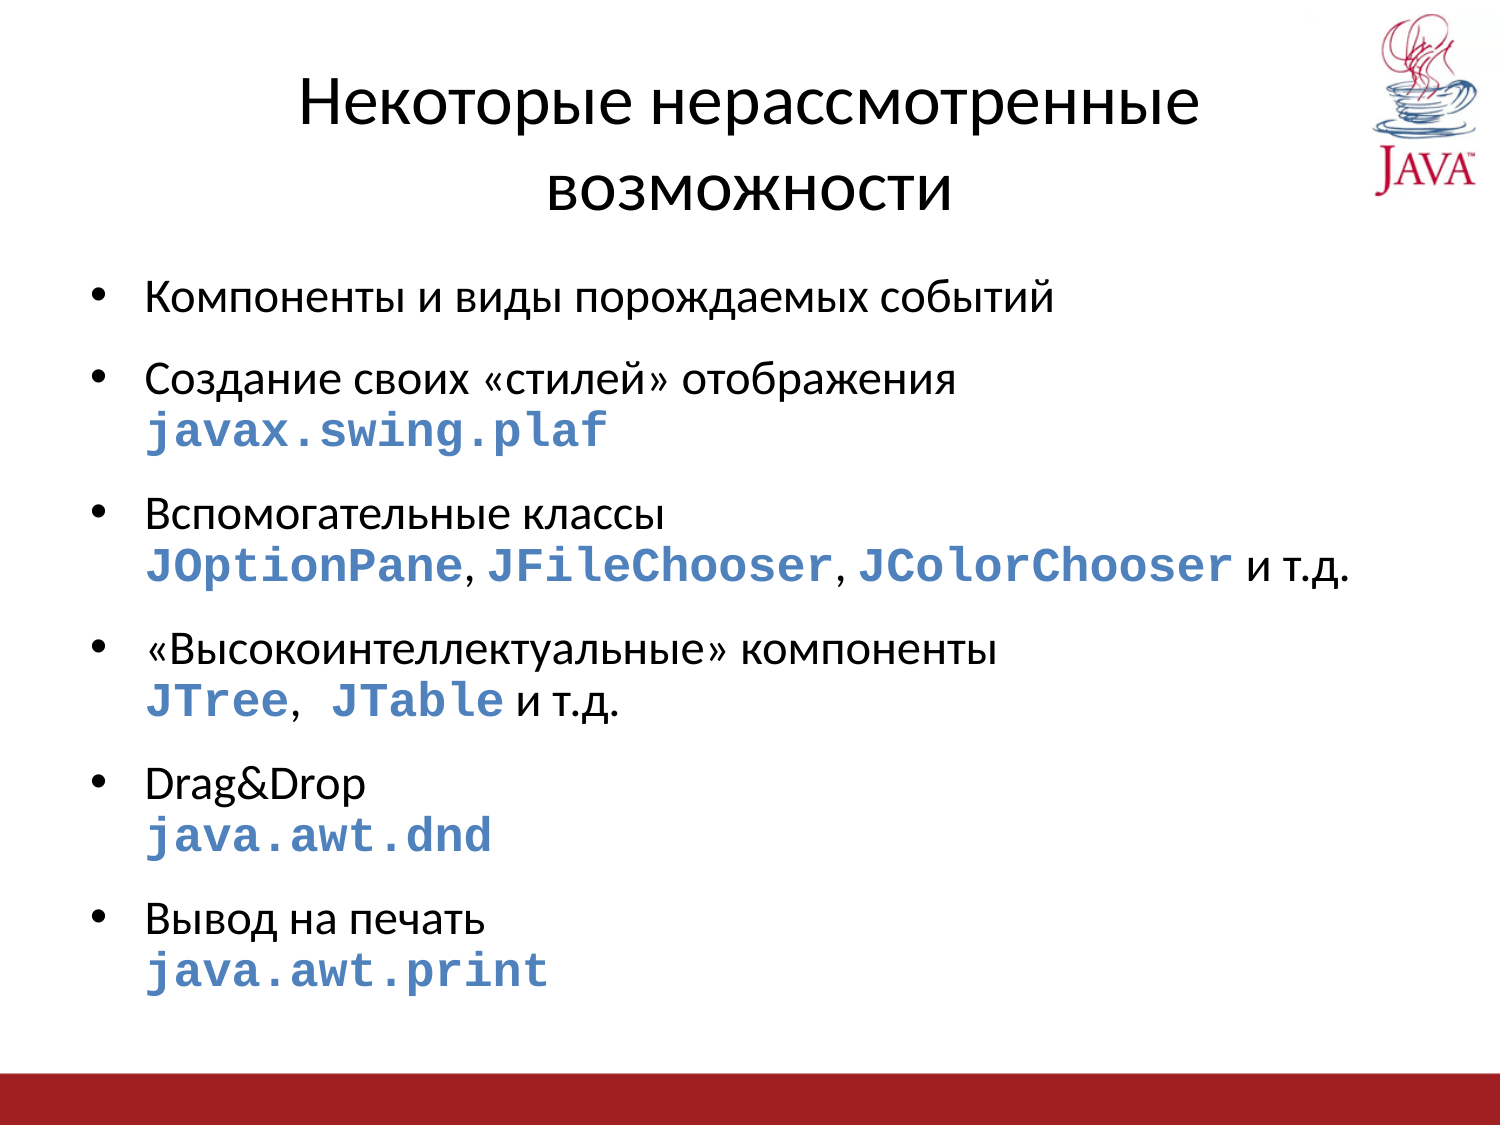

# Некоторые нерассмотренные возможности
Компоненты и виды порождаемых событий
Создание своих «стилей» отображения
javax.swing.plaf
Вспомогательные классы
JOptionPane, JFileChooser, JColorChooser и т.д.
«Высокоинтеллектуальные» компоненты
JTree, JTable и т.д.
Drag&Drop
java.awt.dnd
Вывод на печать
java.awt.print